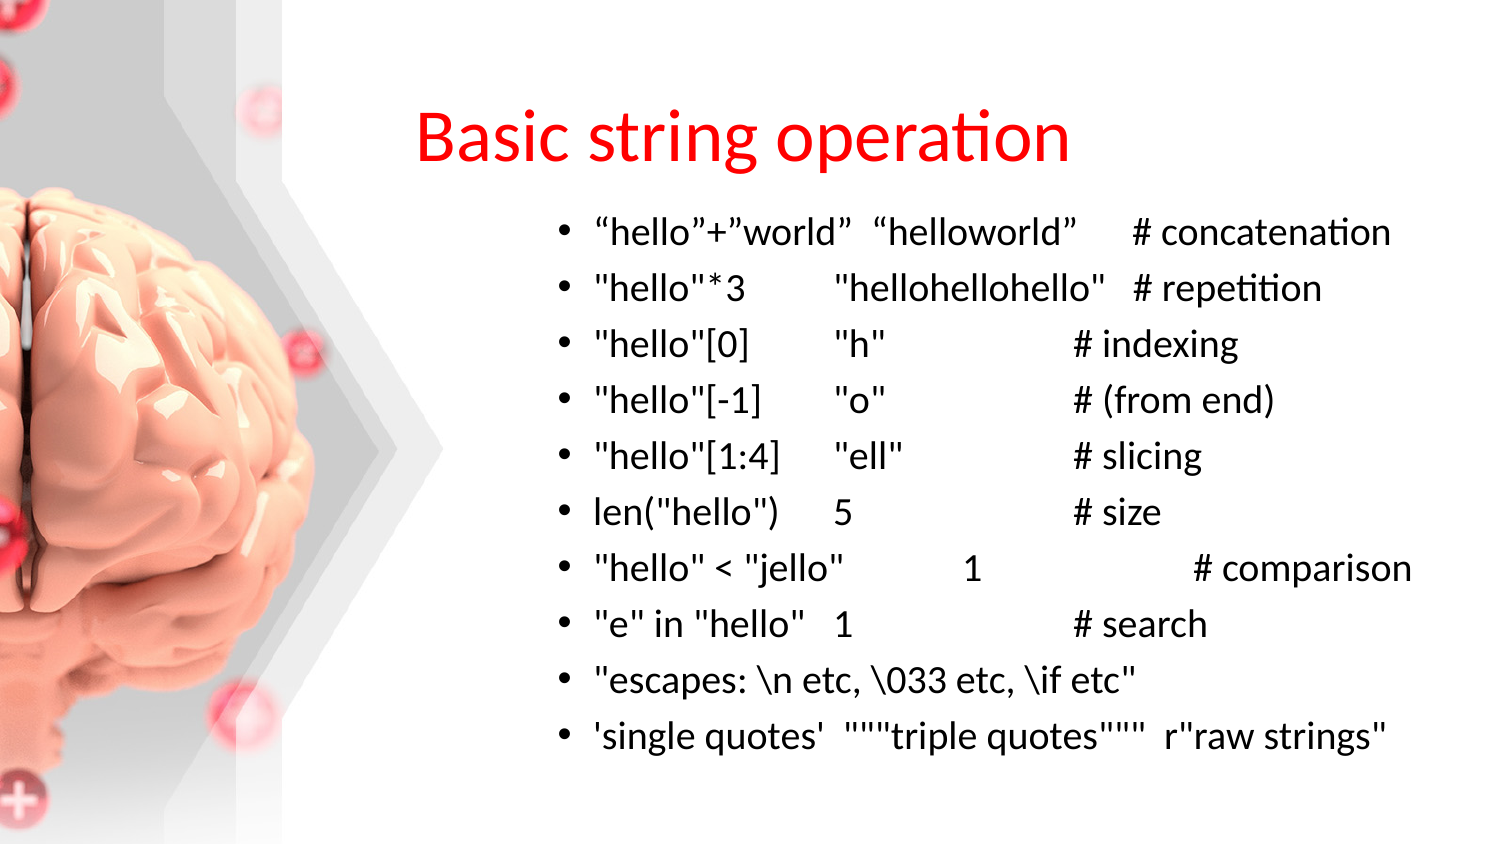

# Basic string operation
“hello”+”world”  “helloworld”      # concatenation
"hello"*3	"hellohellohello"   # repetition
"hello"[0]	"h"		# indexing
"hello"[-1]	"o"		# (from end)
"hello"[1:4]	"ell"		# slicing
len("hello")	5		# size
"hello" < "jello"	 1		# comparison
"e" in "hello"	1		# search
"escapes: \n etc, \033 etc, \if etc"
'single quotes'  """triple quotes"""  r"raw strings"